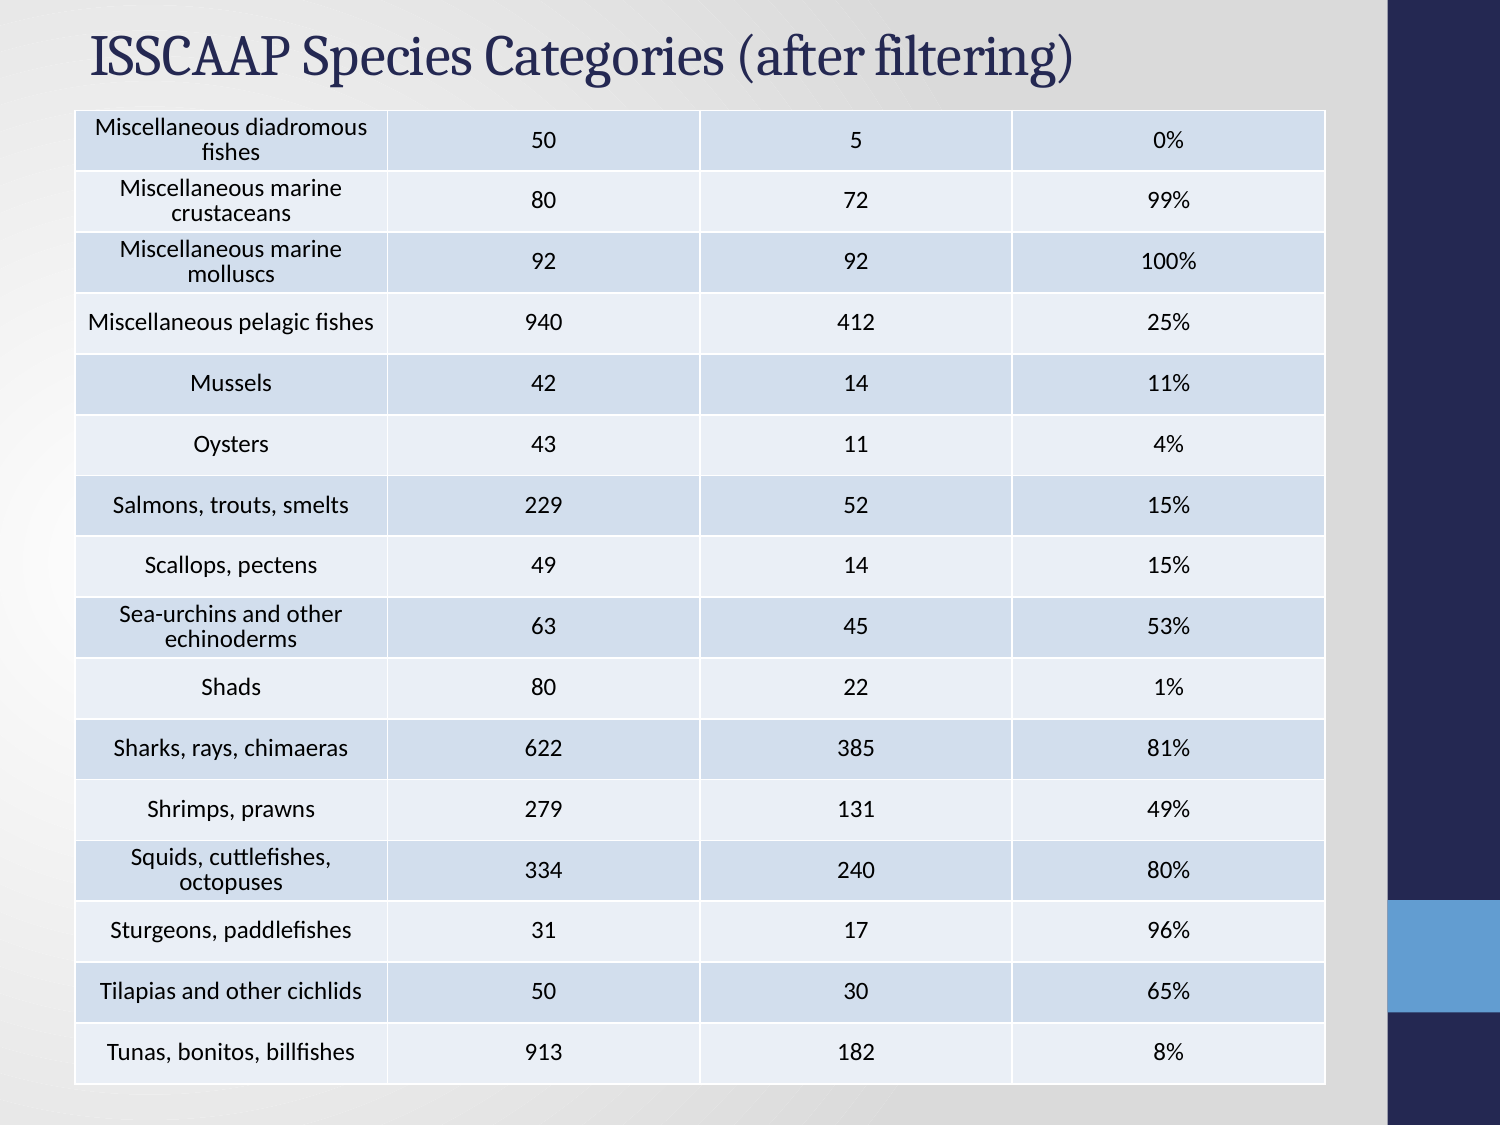

# ISSCAAP Species Categories (after filtering)
| Miscellaneous diadromous fishes | 50 | 5 | 0% |
| --- | --- | --- | --- |
| Miscellaneous marine crustaceans | 80 | 72 | 99% |
| Miscellaneous marine molluscs | 92 | 92 | 100% |
| Miscellaneous pelagic fishes | 940 | 412 | 25% |
| Mussels | 42 | 14 | 11% |
| Oysters | 43 | 11 | 4% |
| Salmons, trouts, smelts | 229 | 52 | 15% |
| Scallops, pectens | 49 | 14 | 15% |
| Sea-urchins and other echinoderms | 63 | 45 | 53% |
| Shads | 80 | 22 | 1% |
| Sharks, rays, chimaeras | 622 | 385 | 81% |
| Shrimps, prawns | 279 | 131 | 49% |
| Squids, cuttlefishes, octopuses | 334 | 240 | 80% |
| Sturgeons, paddlefishes | 31 | 17 | 96% |
| Tilapias and other cichlids | 50 | 30 | 65% |
| Tunas, bonitos, billfishes | 913 | 182 | 8% |